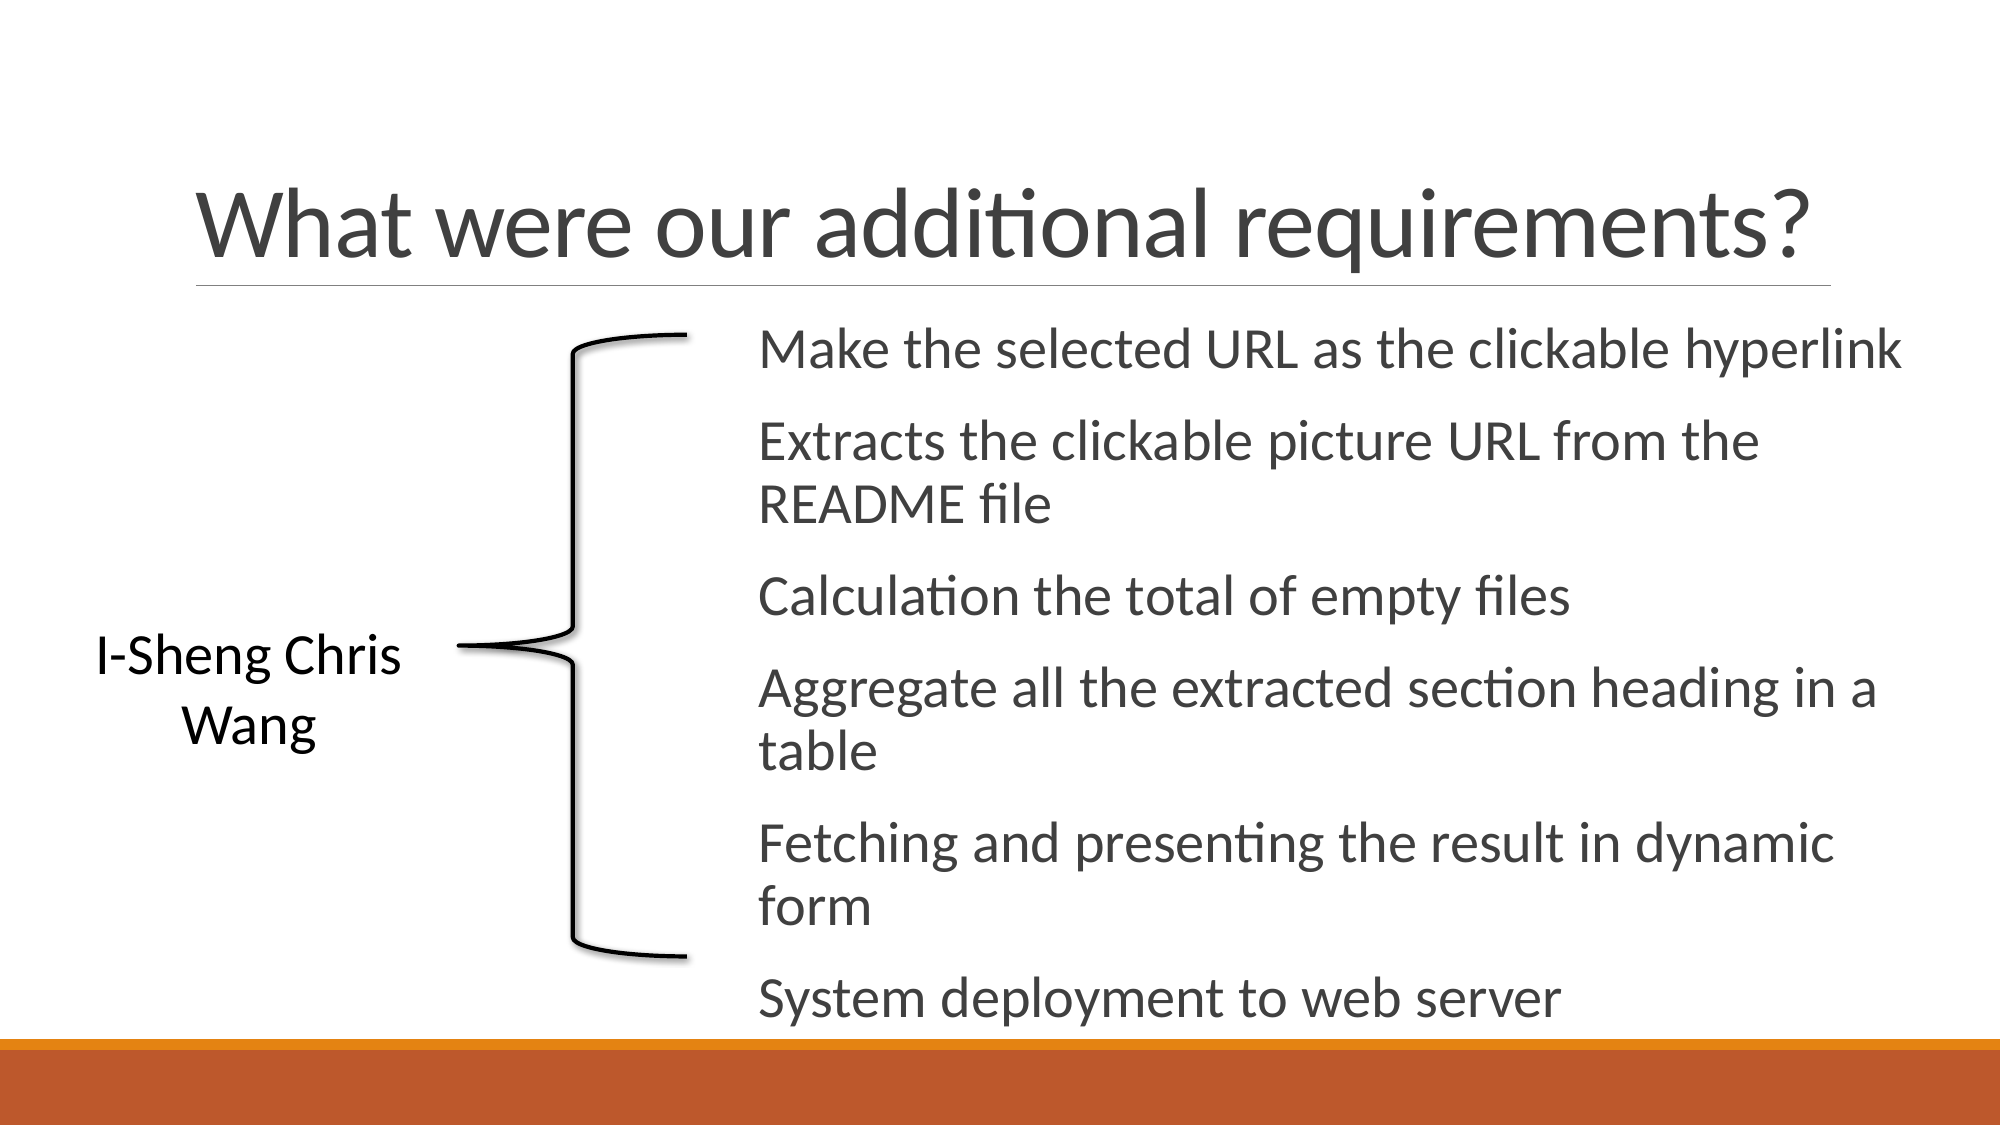

# What were our additional requirements?
Make the selected URL as the clickable hyperlink
Extracts the clickable picture URL from the README file
Calculation the total of empty files
Aggregate all the extracted section heading in a table
Fetching and presenting the result in dynamic form
System deployment to web server

I-Sheng Chris Wang